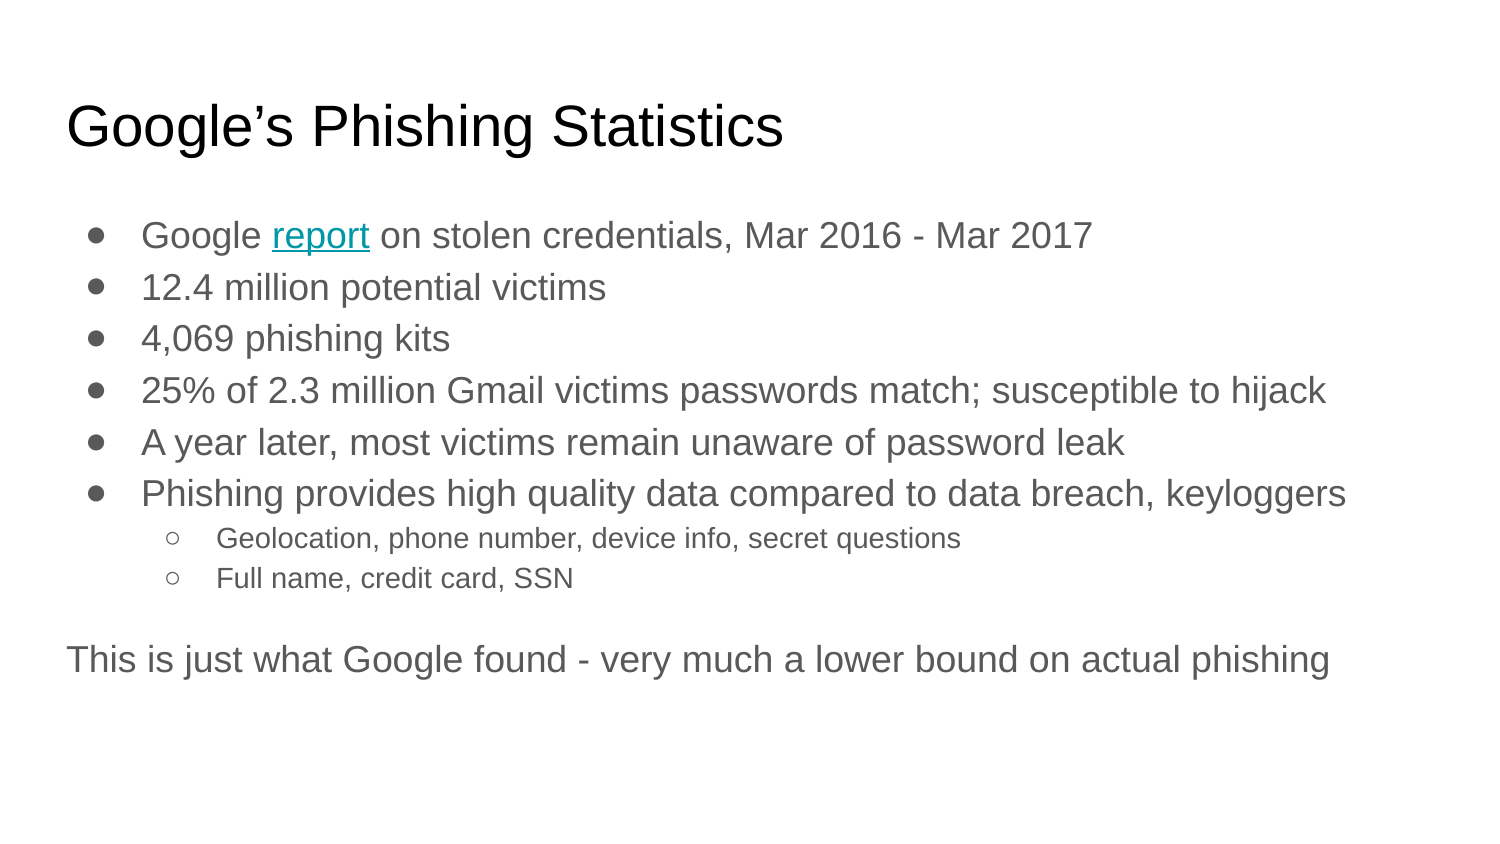

# Google’s Phishing Statistics
Google report on stolen credentials, Mar 2016 - Mar 2017
12.4 million potential victims
4,069 phishing kits
25% of 2.3 million Gmail victims passwords match; susceptible to hijack
A year later, most victims remain unaware of password leak
Phishing provides high quality data compared to data breach, keyloggers
Geolocation, phone number, device info, secret questions
Full name, credit card, SSN
This is just what Google found - very much a lower bound on actual phishing